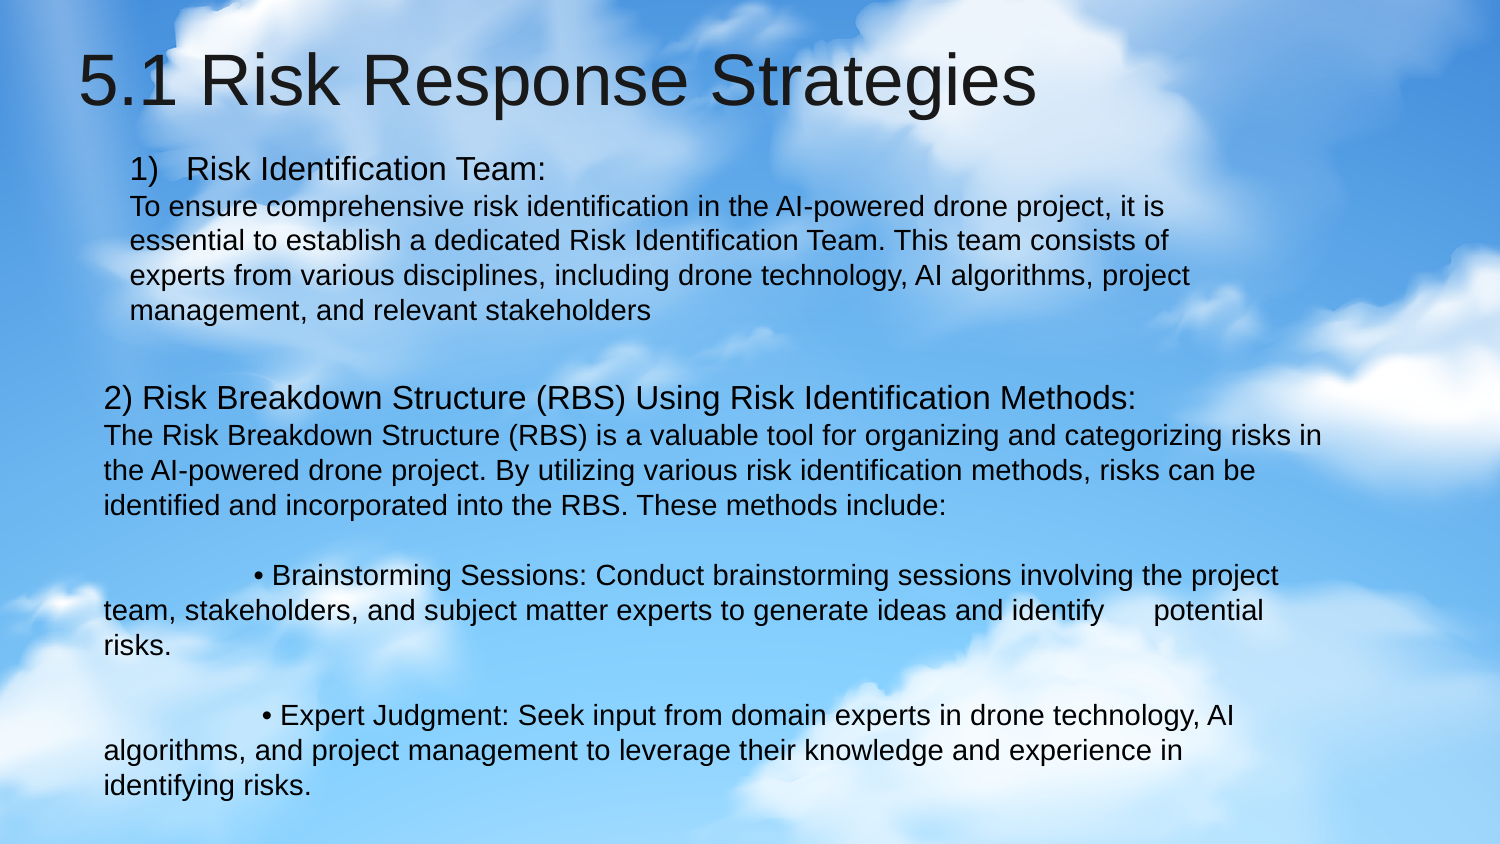

# 5.1 Risk Response Strategies
Risk Identification Team:
To ensure comprehensive risk identification in the AI-powered drone project, it is essential to establish a dedicated Risk Identification Team. This team consists of experts from various disciplines, including drone technology, AI algorithms, project management, and relevant stakeholders
2) Risk Breakdown Structure (RBS) Using Risk Identification Methods:
The Risk Breakdown Structure (RBS) is a valuable tool for organizing and categorizing risks in the AI-powered drone project. By utilizing various risk identification methods, risks can be identified and incorporated into the RBS. These methods include:

	• Brainstorming Sessions: Conduct brainstorming sessions involving the project 	team, stakeholders, and subject matter experts to generate ideas and identify 	potential risks.

	 • Expert Judgment: Seek input from domain experts in drone technology, AI 	algorithms, and project management to leverage their knowledge and experience in 	identifying risks.